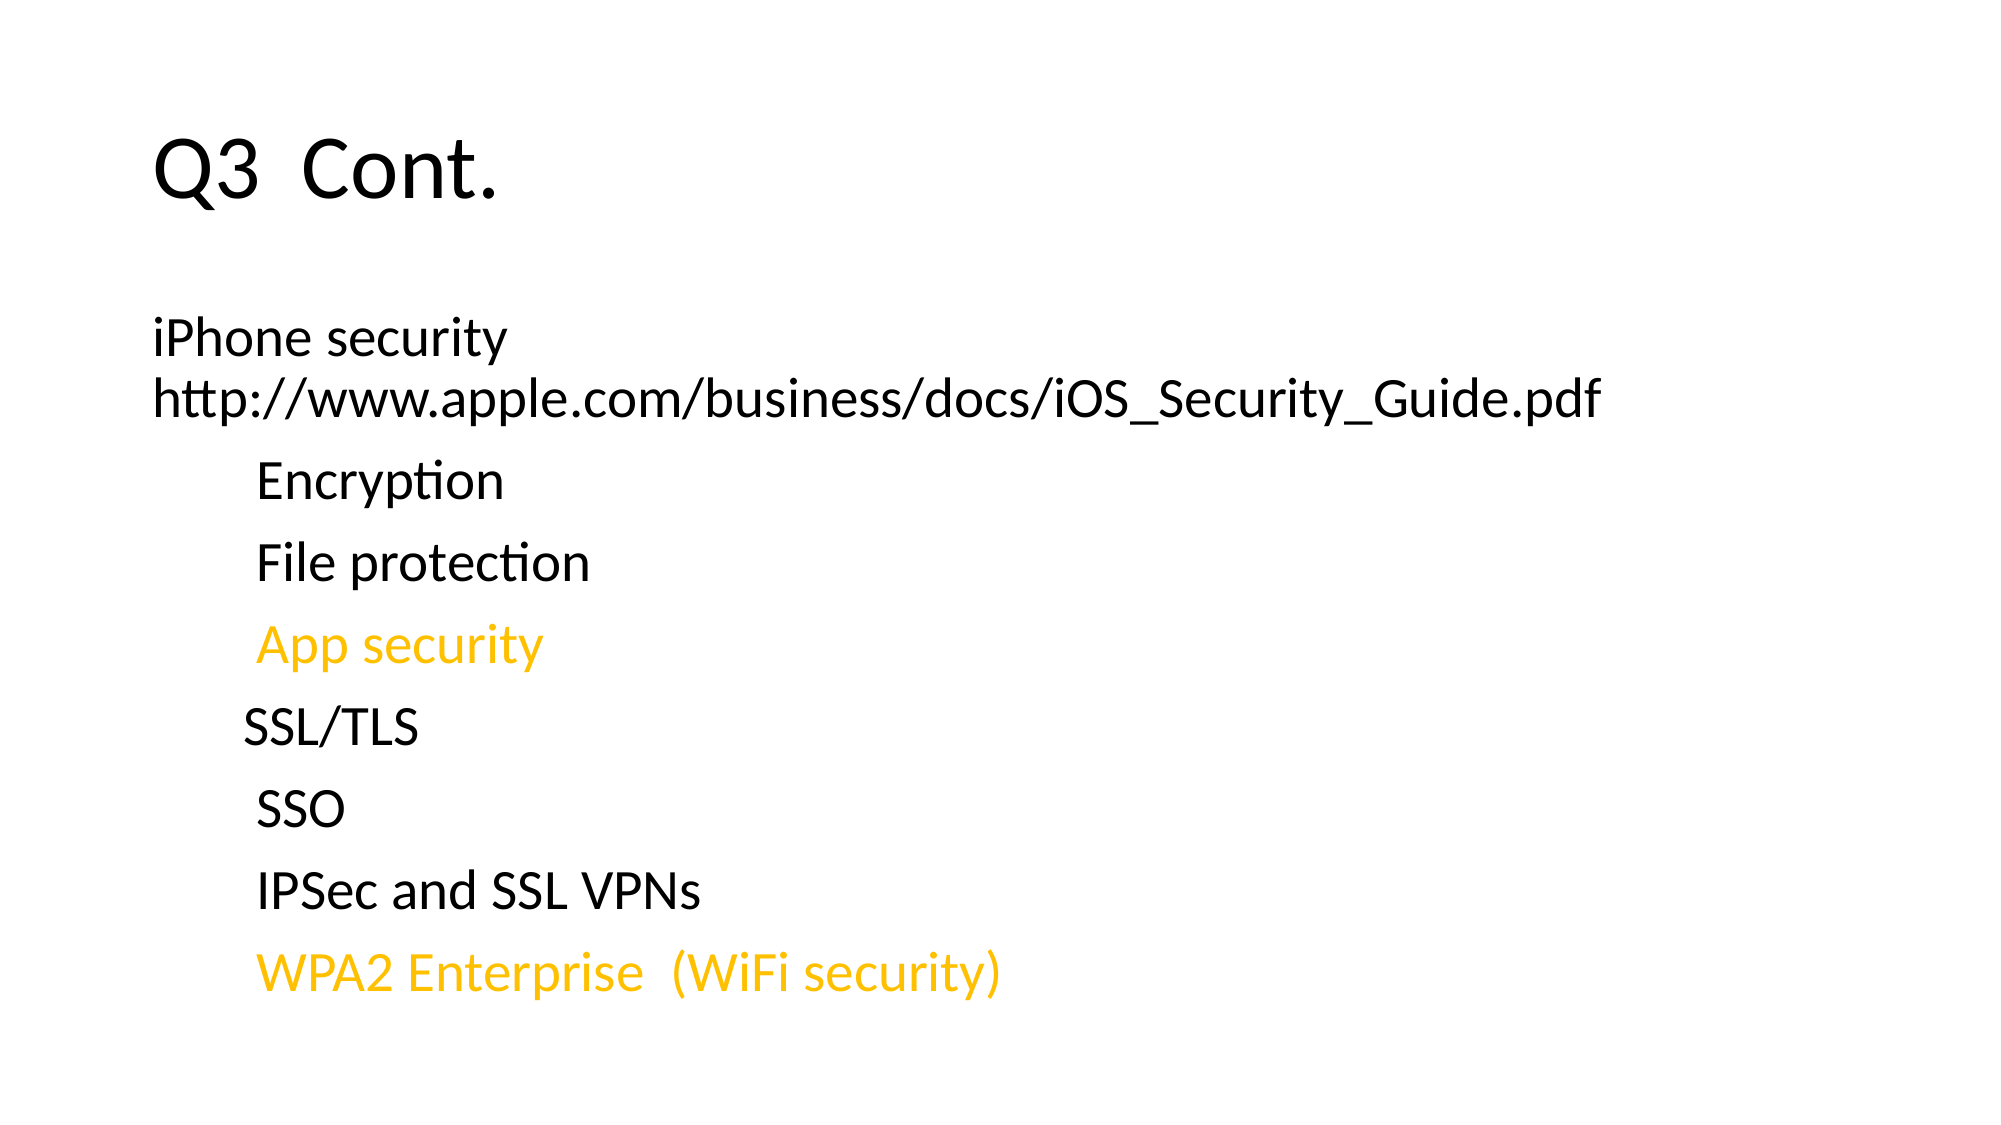

# Q3  Cont.
iPhone security http://www.apple.com/business/docs/iOS_Security_Guide.pdf
        Encryption
        File protection
        App security
       SSL/TLS
        SSO
        IPSec and SSL VPNs
        WPA2 Enterprise  (WiFi security)